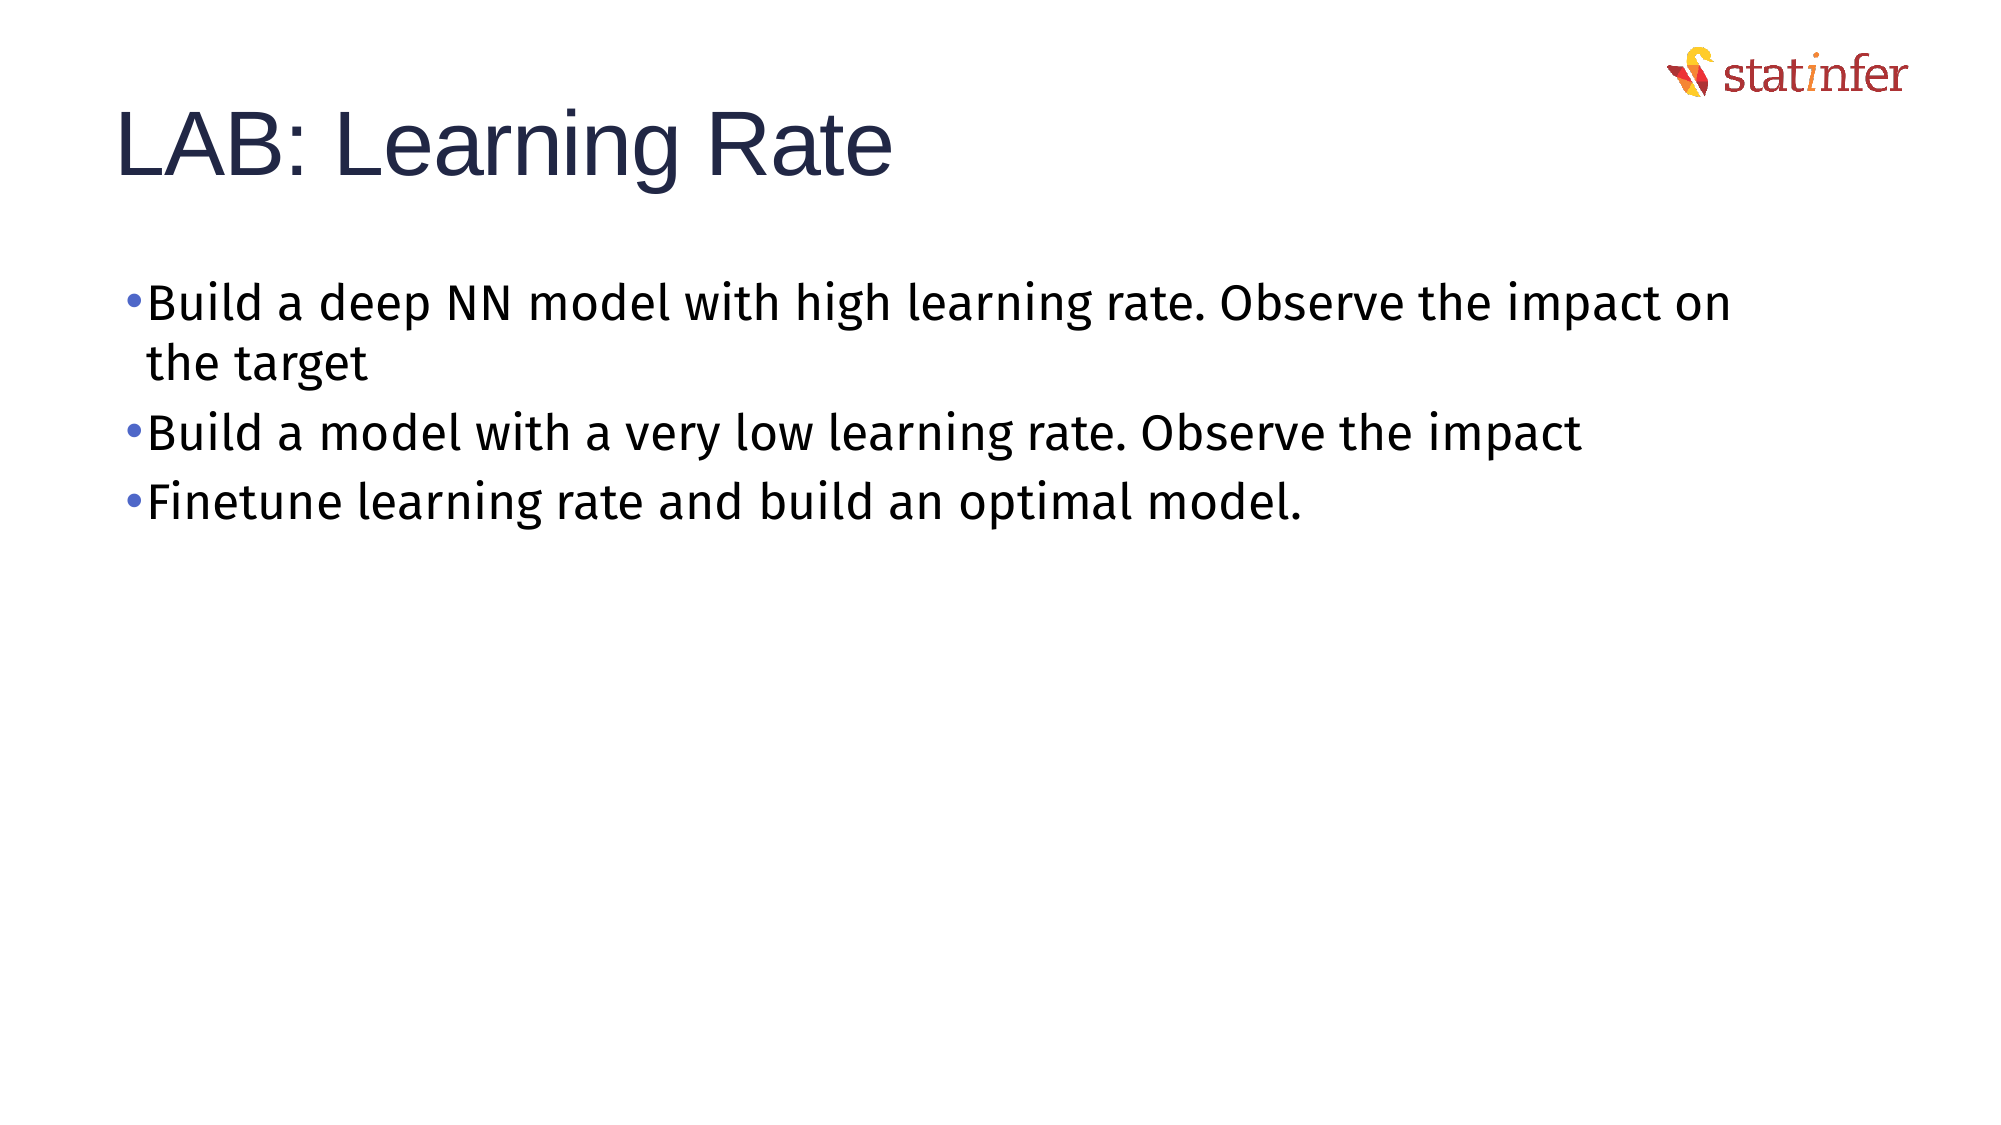

# LAB: Learning Rate
Build a deep NN model with high learning rate. Observe the impact on the target
Build a model with a very low learning rate. Observe the impact
Finetune learning rate and build an optimal model.
67